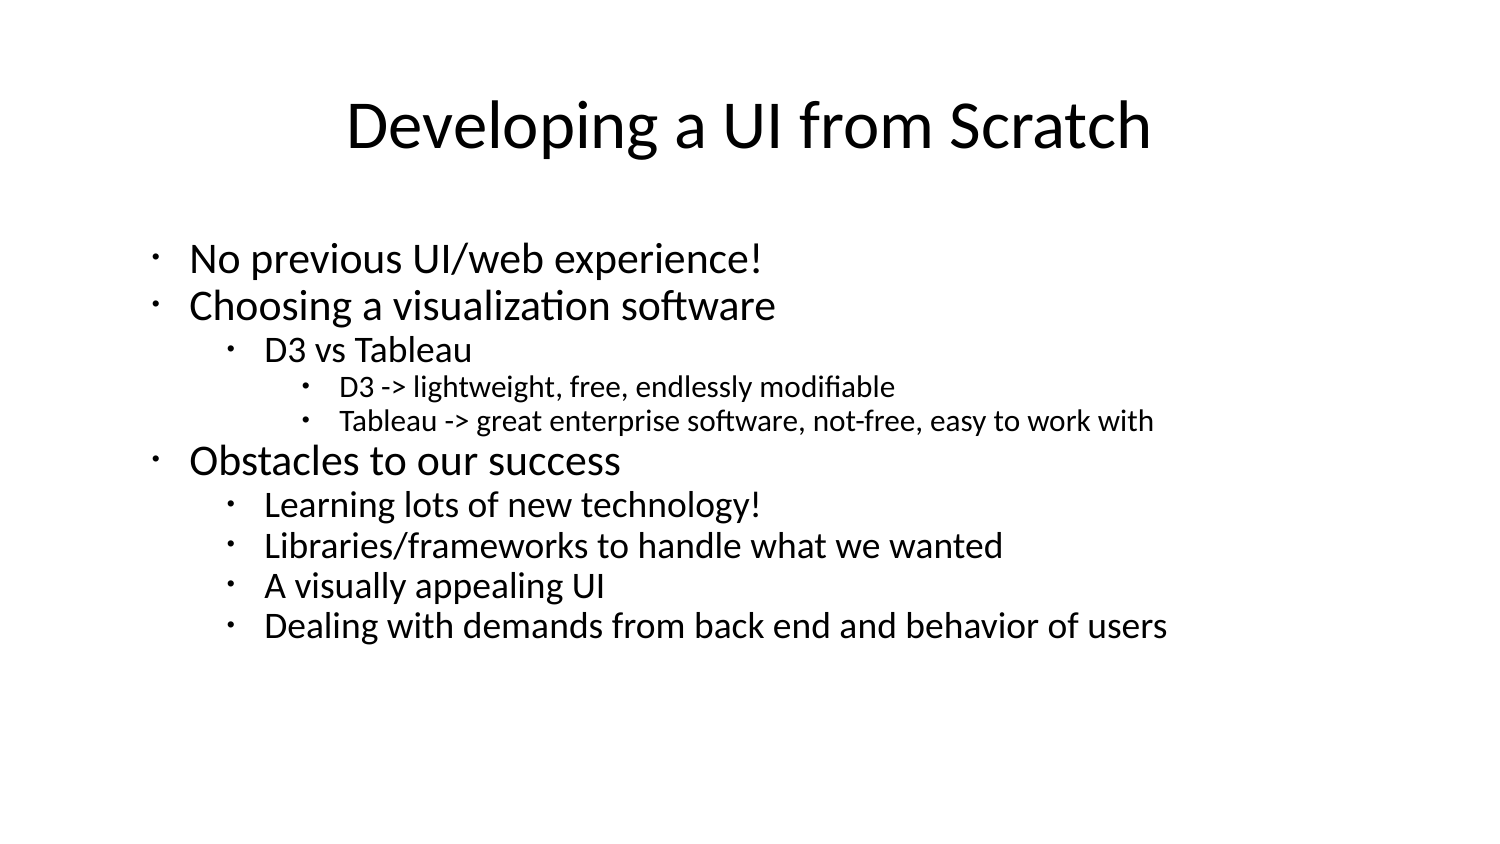

# Developing a UI from Scratch
No previous UI/web experience!
Choosing a visualization software
D3 vs Tableau
D3 -> lightweight, free, endlessly modifiable
Tableau -> great enterprise software, not-free, easy to work with
Obstacles to our success
Learning lots of new technology!
Libraries/frameworks to handle what we wanted
A visually appealing UI
Dealing with demands from back end and behavior of users